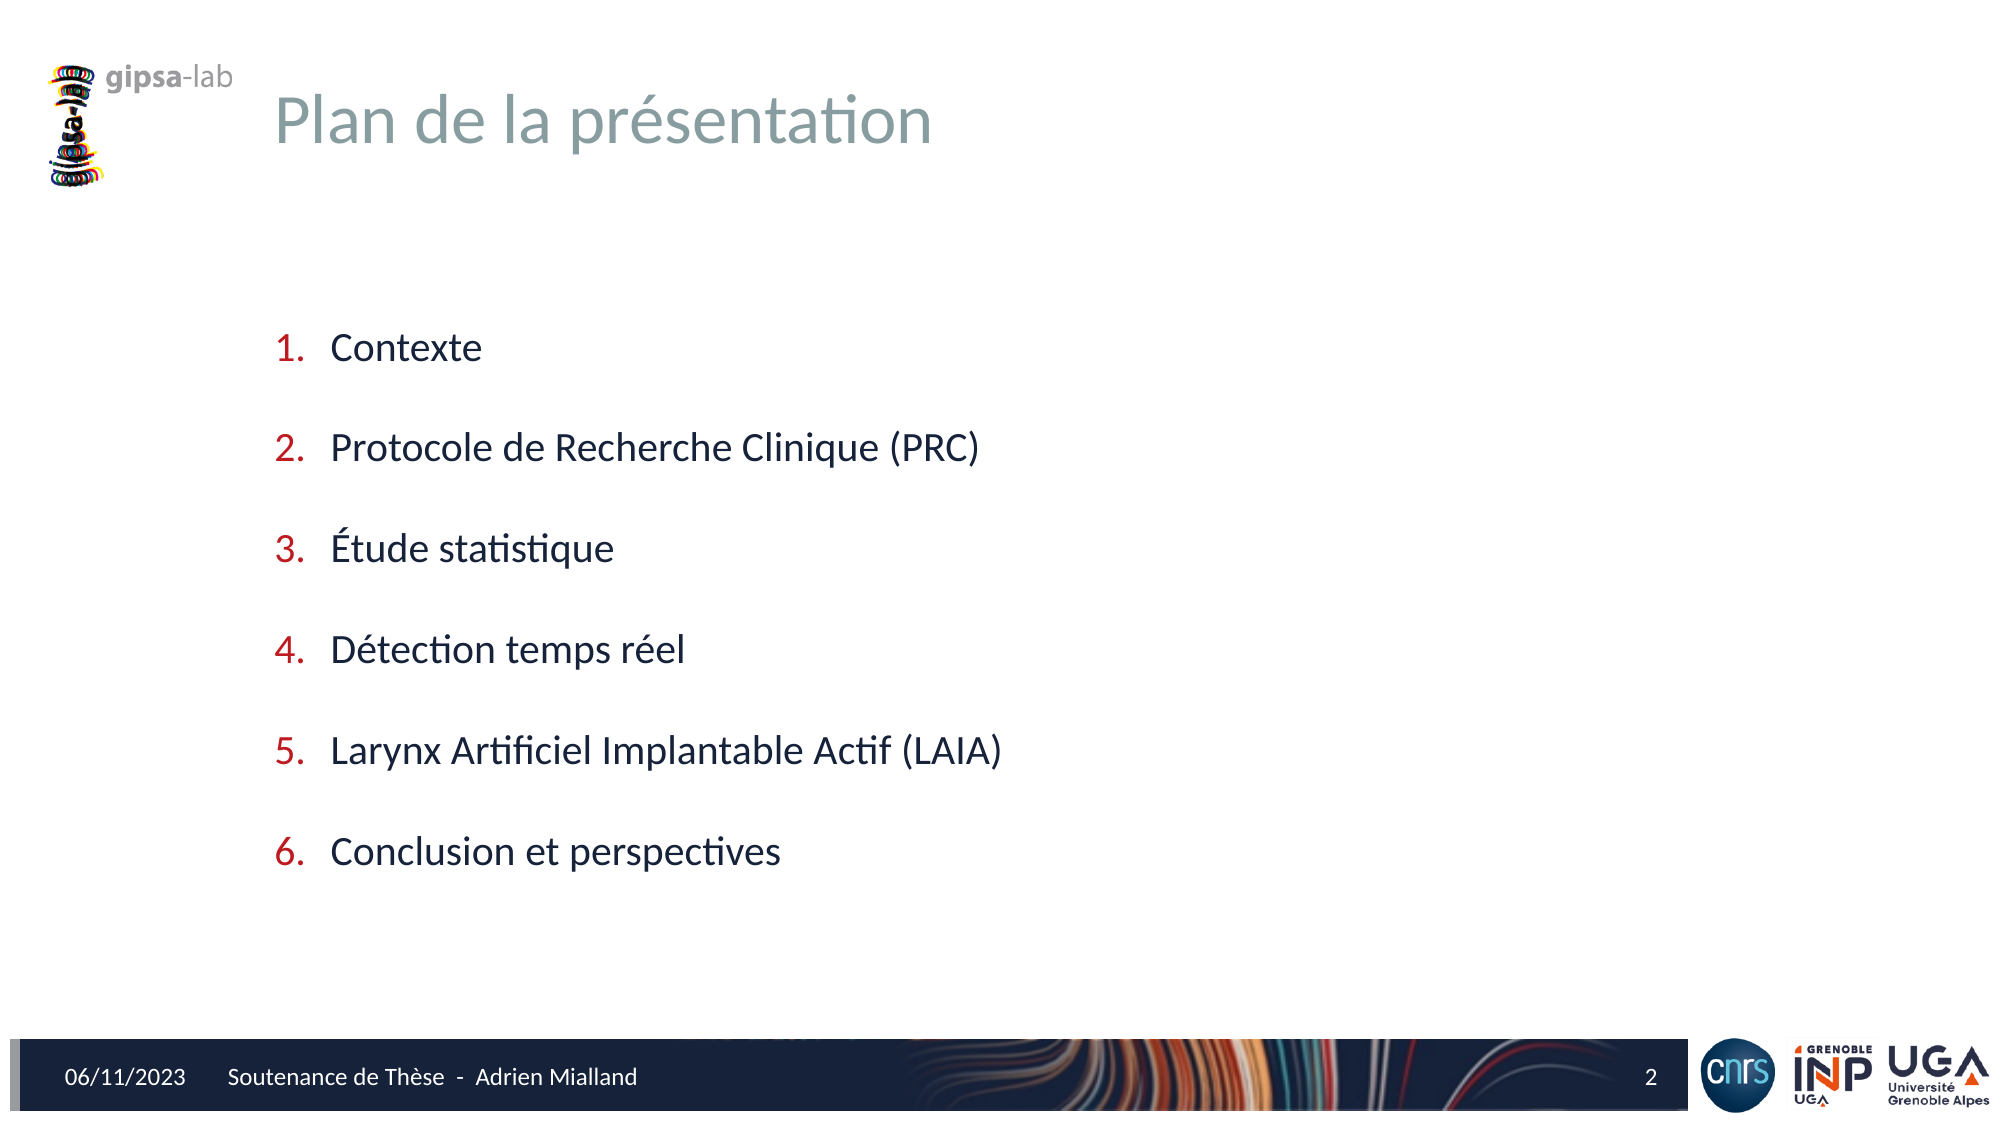

# Plan de la présentation
Contexte
Protocole de Recherche Clinique (PRC)
Étude statistique
Détection temps réel
Larynx Artificiel Implantable Actif (LAIA)
Conclusion et perspectives
06/11/2023
2
Soutenance de Thèse  -  Adrien Mialland